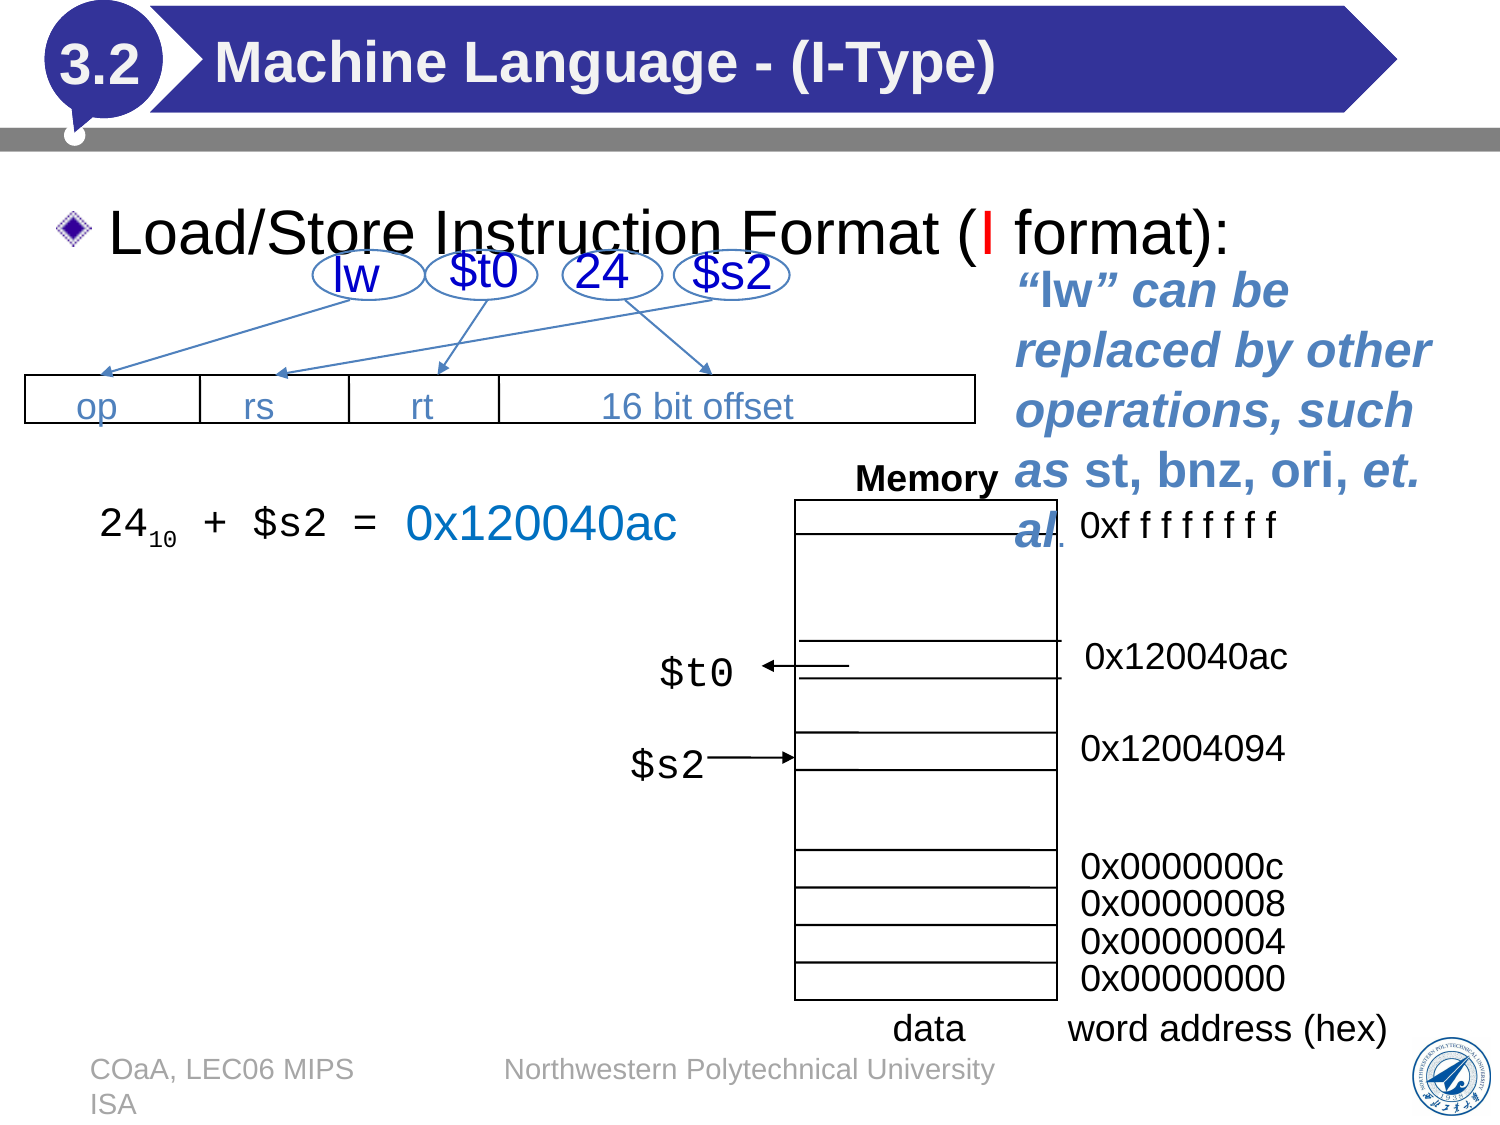

# Machine Language - (I-Type)
3.2
Load/Store Instruction Format (I format):

$t0
24
$s2
lw

“lw” can be replaced by other operations, such as st, bnz, ori, et. al.

op            rs             rt                16 bit offset

Memory
2410 + $s2 =
0xf f f f f f f f

0x12004094
$s2

0x0000000c

0x00000008

0x00000004

0x00000000

data
word address (hex)
0x120040ac

0x120040ac
 $t0

COaA, LEC06 MIPS ISA
Northwestern Polytechnical University
25